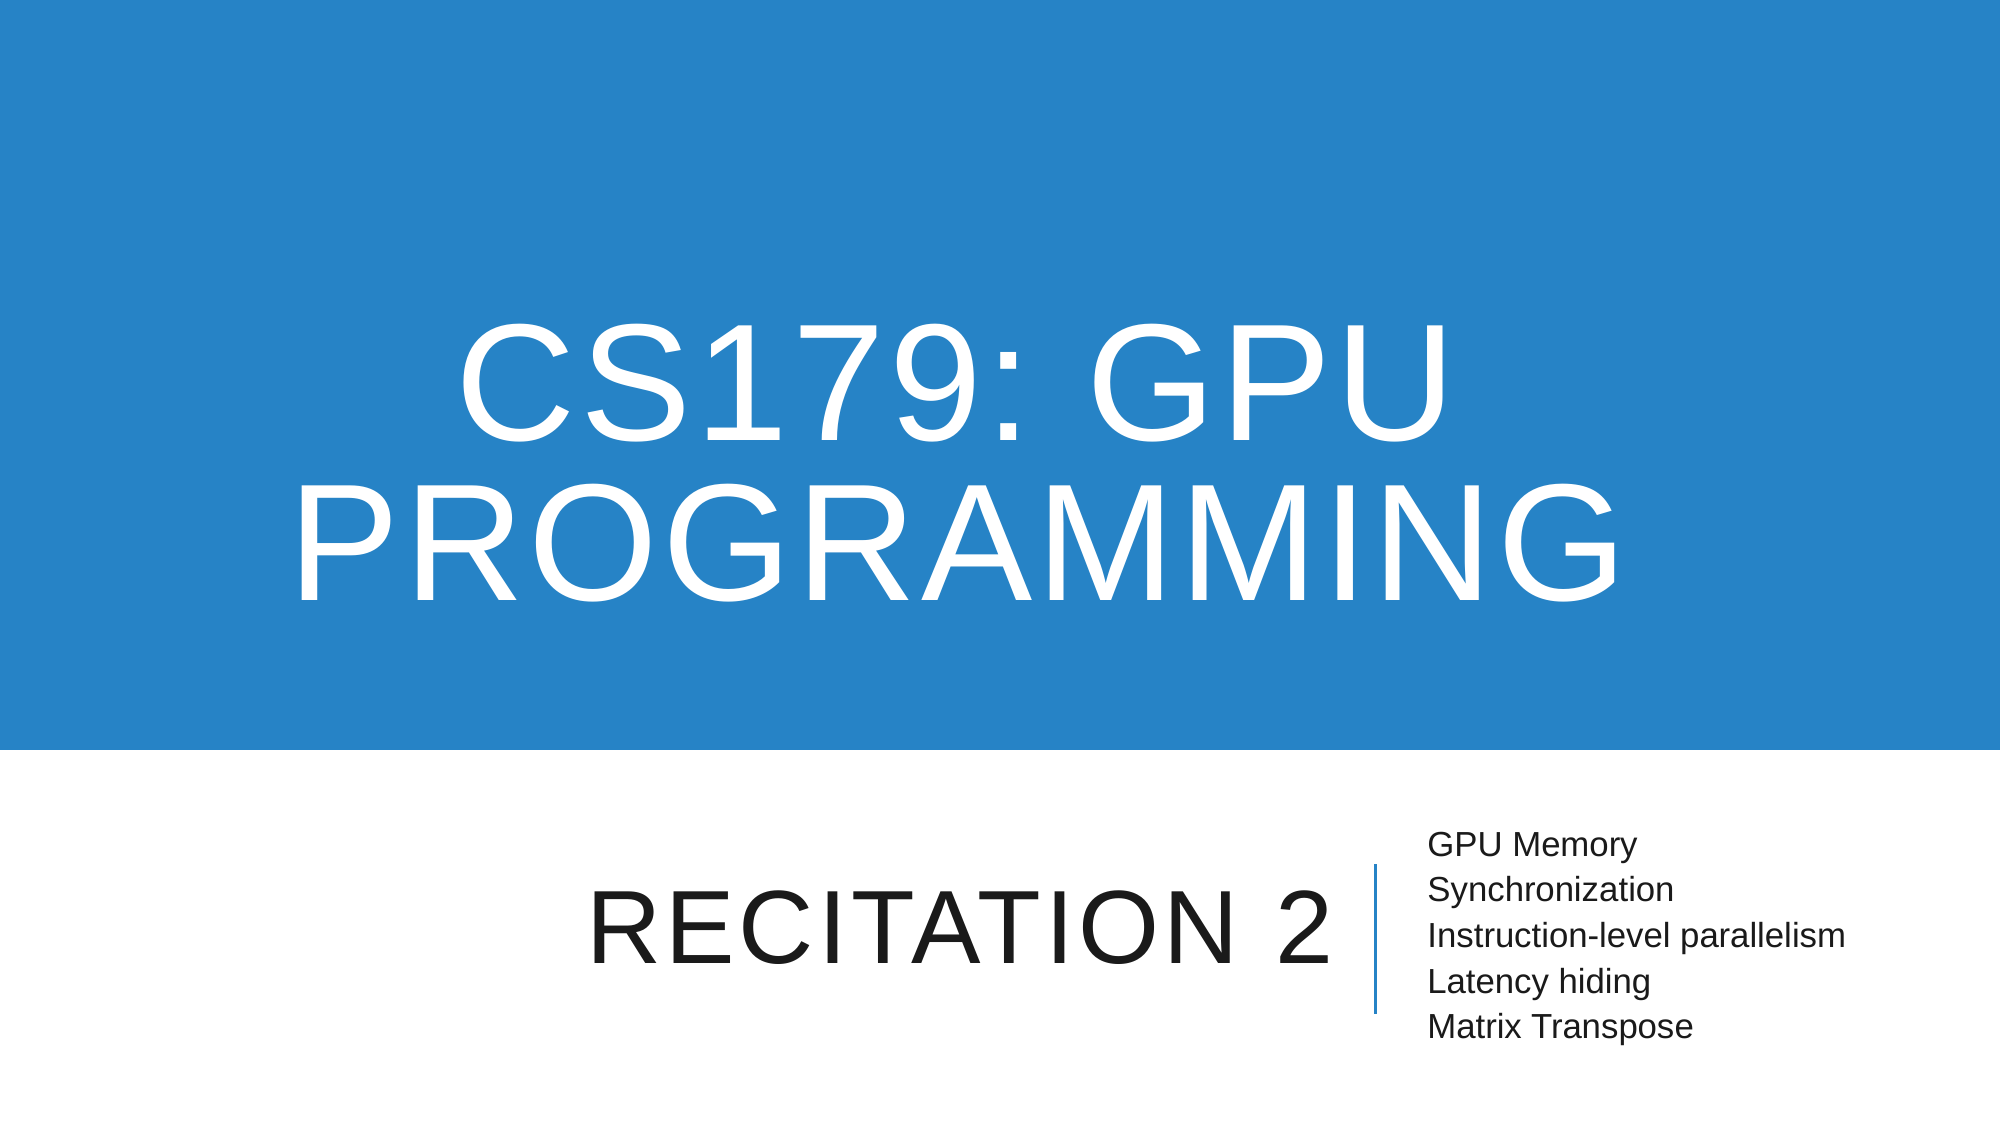

CS179: GPU PROGRAMMING
# Recitation 2
GPU Memory
Synchronization
Instruction-level parallelism
Latency hiding
Matrix Transpose